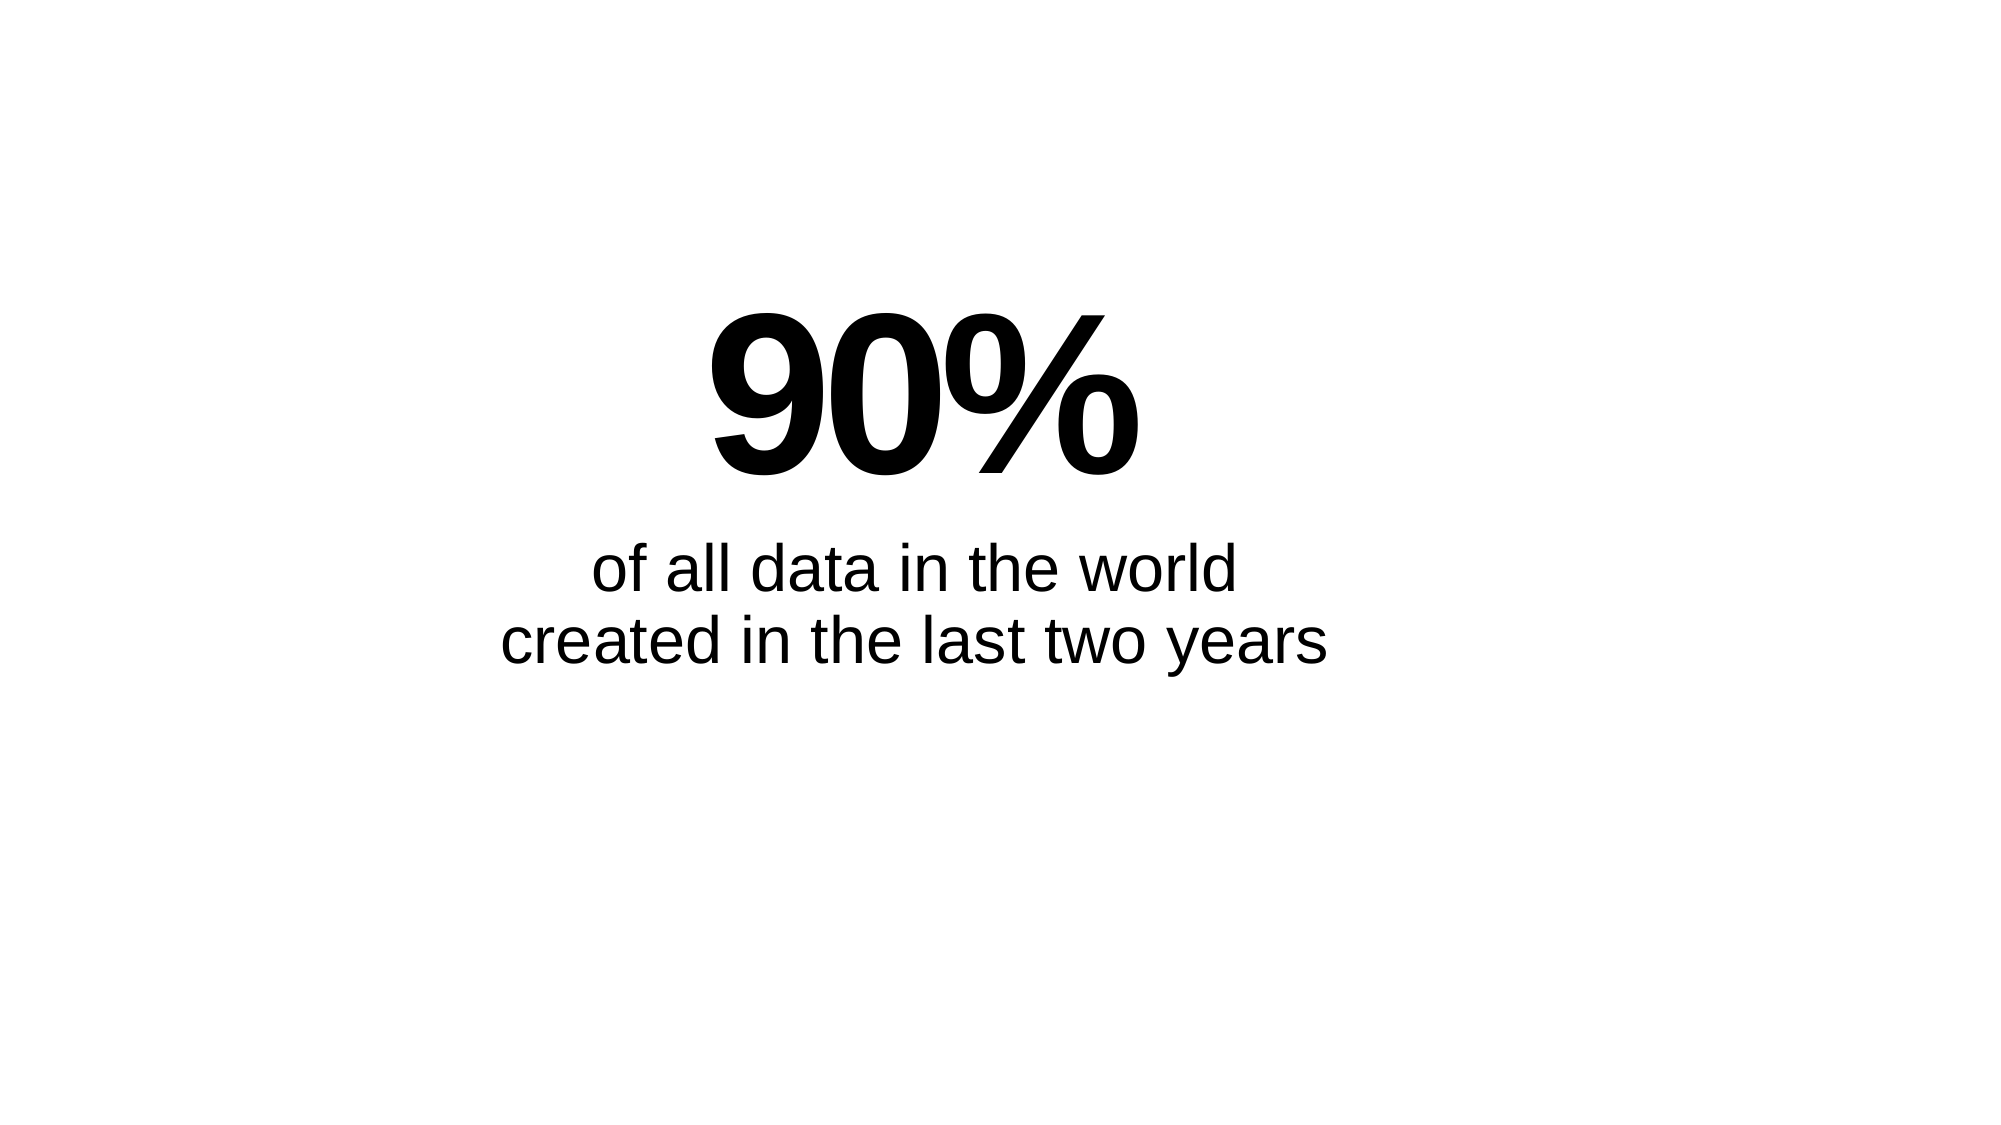

90%
of all data in the world created in the last two years